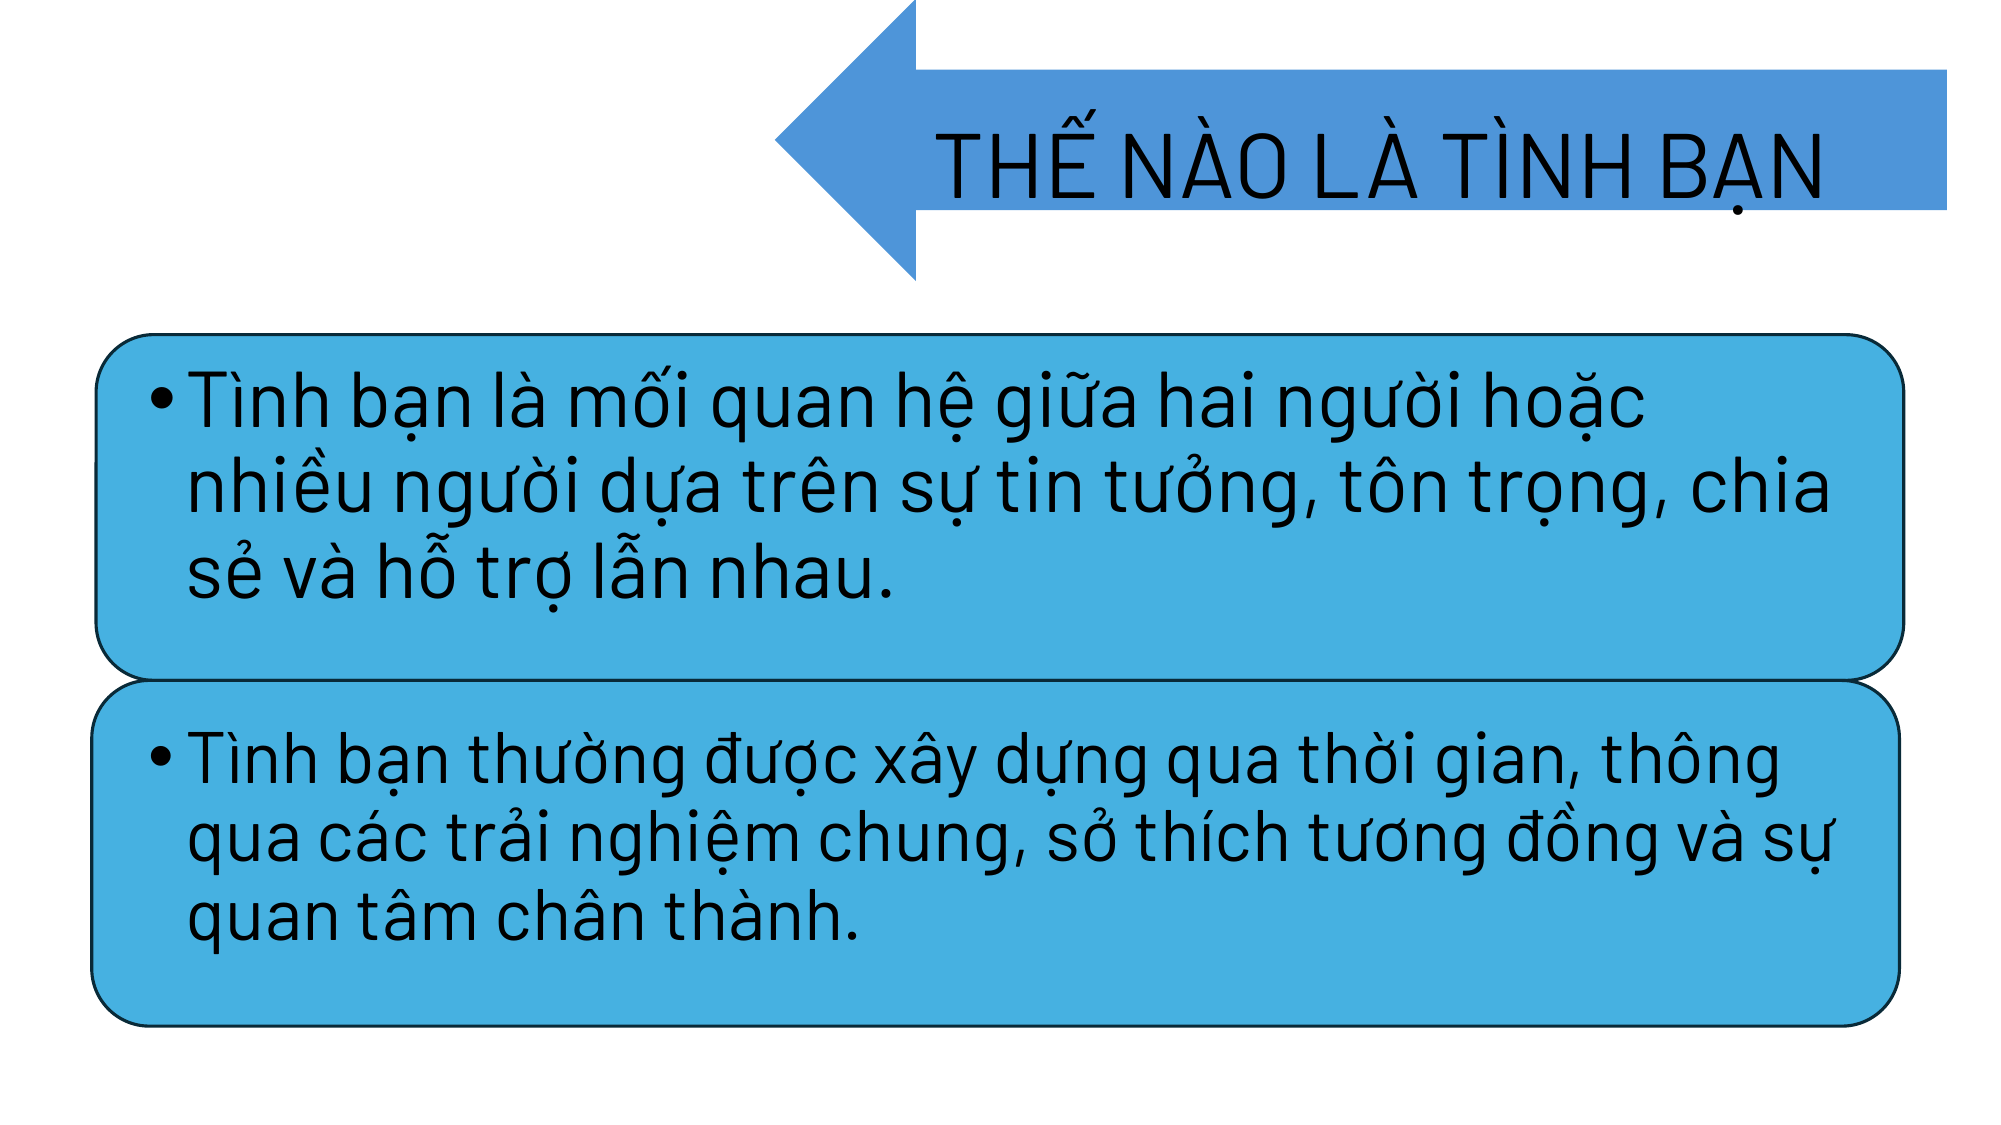

# THẾ NÀO LÀ TÌNH BẠN

Tình bạn là mối quan hệ giữa hai người hoặc nhiều người dựa trên sự tin tưởng, tôn trọng, chia sẻ và hỗ trợ lẫn nhau.

Tình bạn thường được xây dựng qua thời gian, thông qua các trải nghiệm chung, sở thích tương đồng và sự quan tâm chân thành.